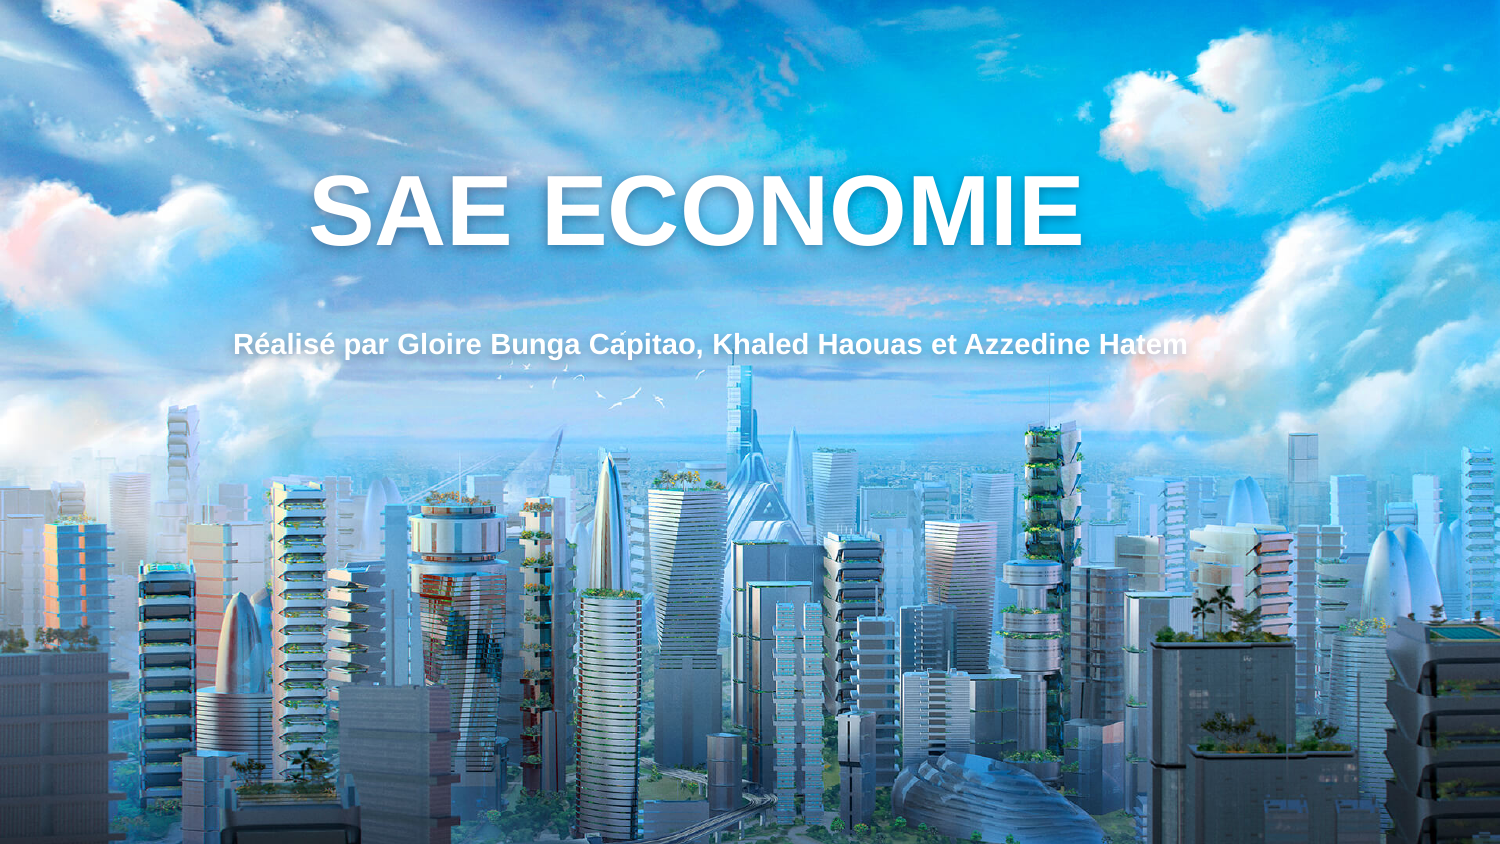

# SAE ECONOMIE

Réalisé par Gloire Bunga Capitao, Khaled Haouas et Azzedine Hatem